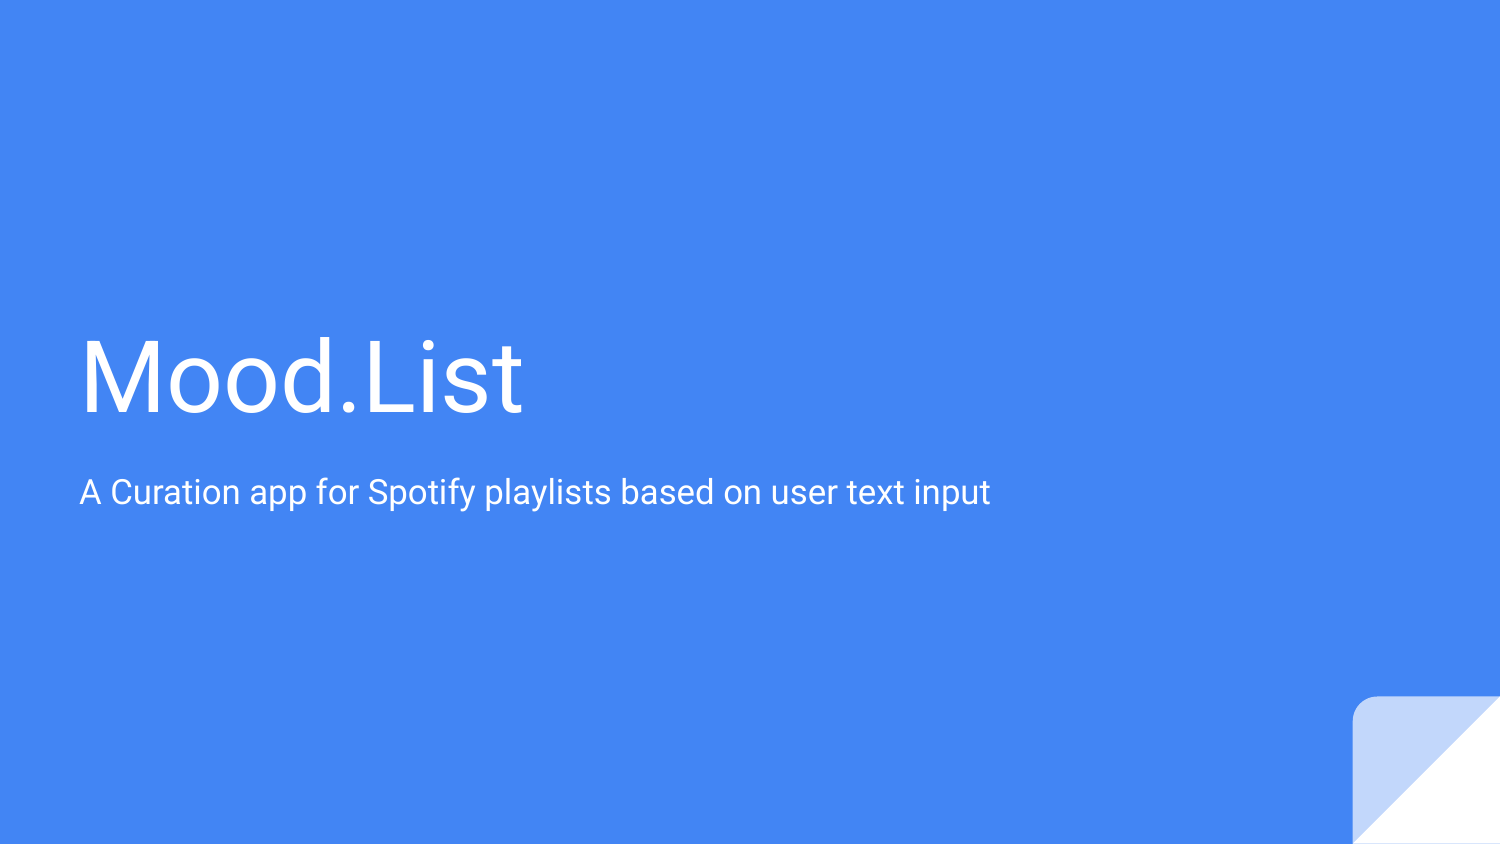

# Mood.List
A Curation app for Spotify playlists based on user text input